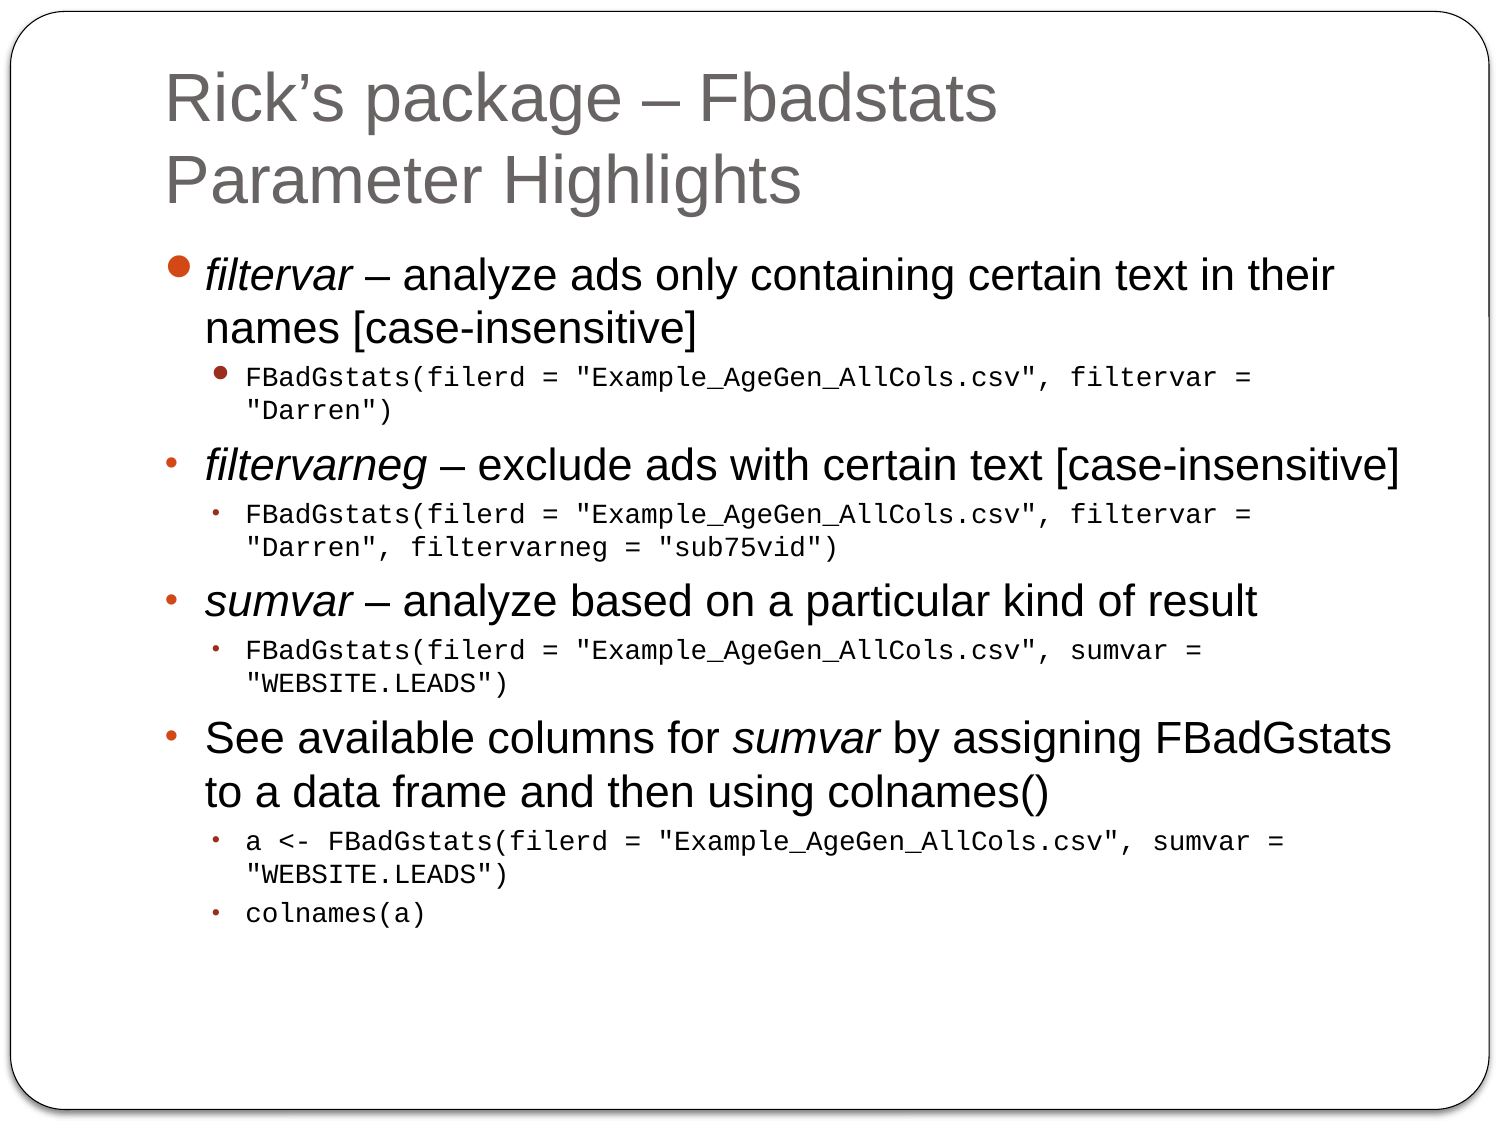

# Rick’s package – Fbadstats Parameter Highlights
filtervar – analyze ads only containing certain text in their names [case-insensitive]
FBadGstats(filerd = "Example_AgeGen_AllCols.csv", filtervar = "Darren")
filtervarneg – exclude ads with certain text [case-insensitive]
FBadGstats(filerd = "Example_AgeGen_AllCols.csv", filtervar = "Darren", filtervarneg = "sub75vid")
sumvar – analyze based on a particular kind of result
FBadGstats(filerd = "Example_AgeGen_AllCols.csv", sumvar = "WEBSITE.LEADS")
See available columns for sumvar by assigning FBadGstats to a data frame and then using colnames()
a <- FBadGstats(filerd = "Example_AgeGen_AllCols.csv", sumvar = "WEBSITE.LEADS")
colnames(a)